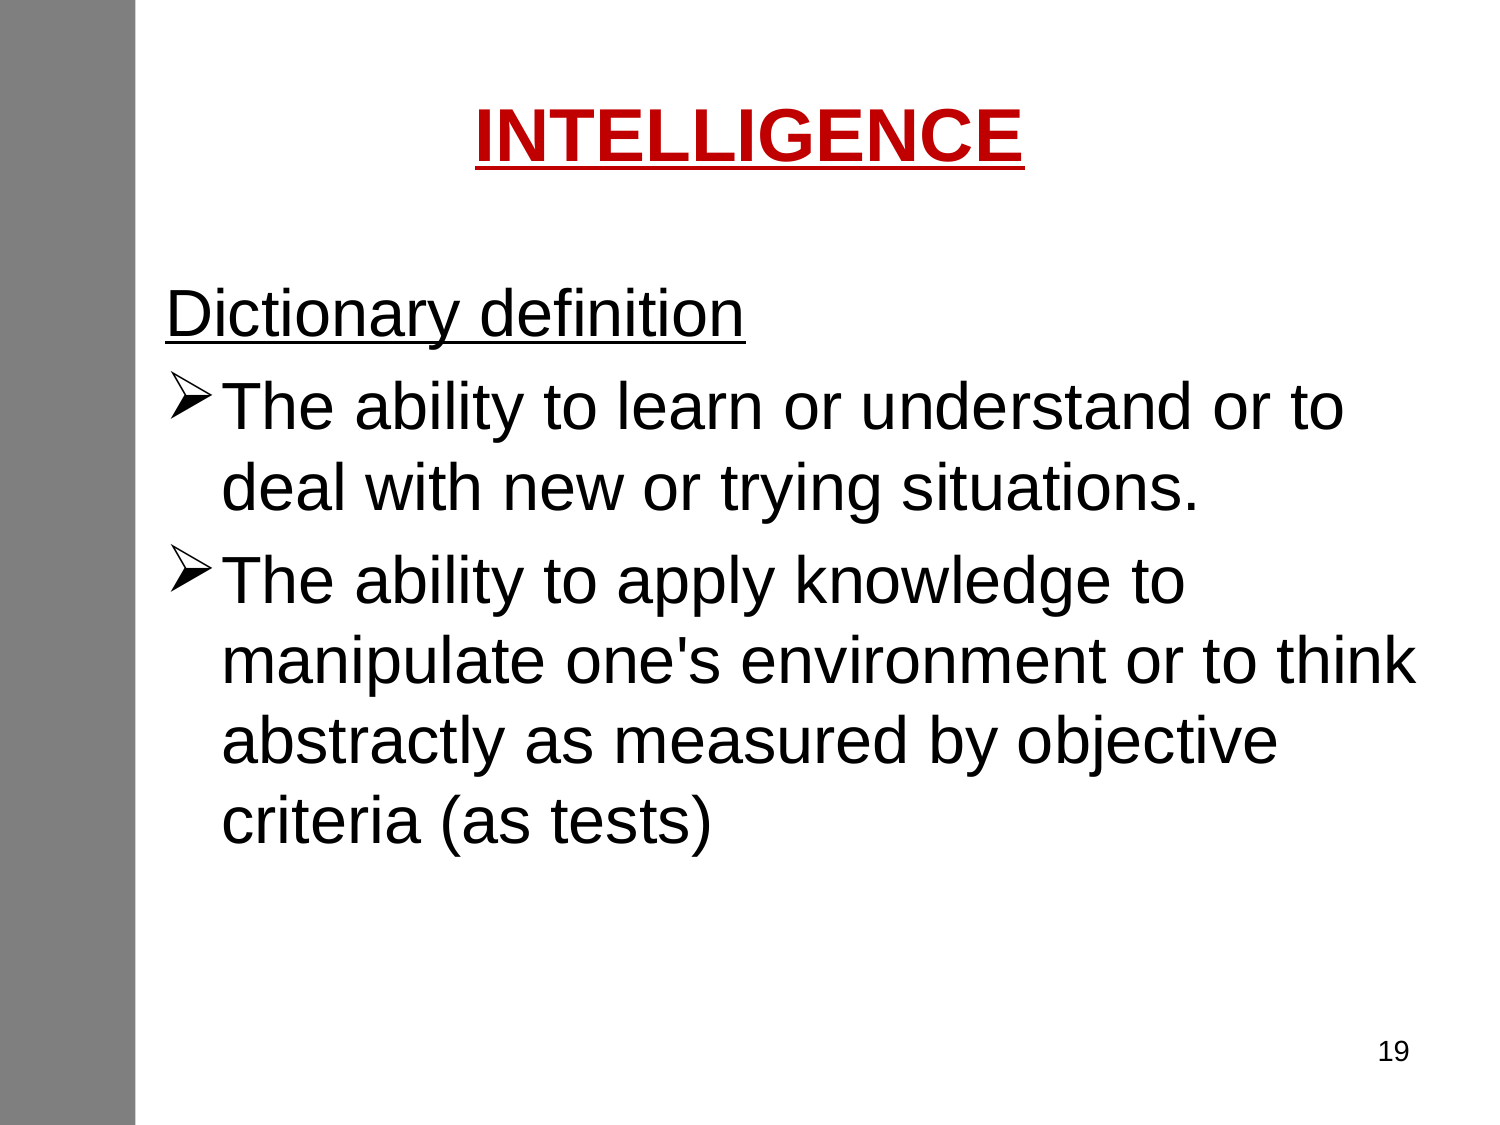

# INTELLIGENCE
Dictionary definition
The ability to learn or understand or to deal with new or trying situations.
The ability to apply knowledge to manipulate one's environment or to think abstractly as measured by objective criteria (as tests)

19